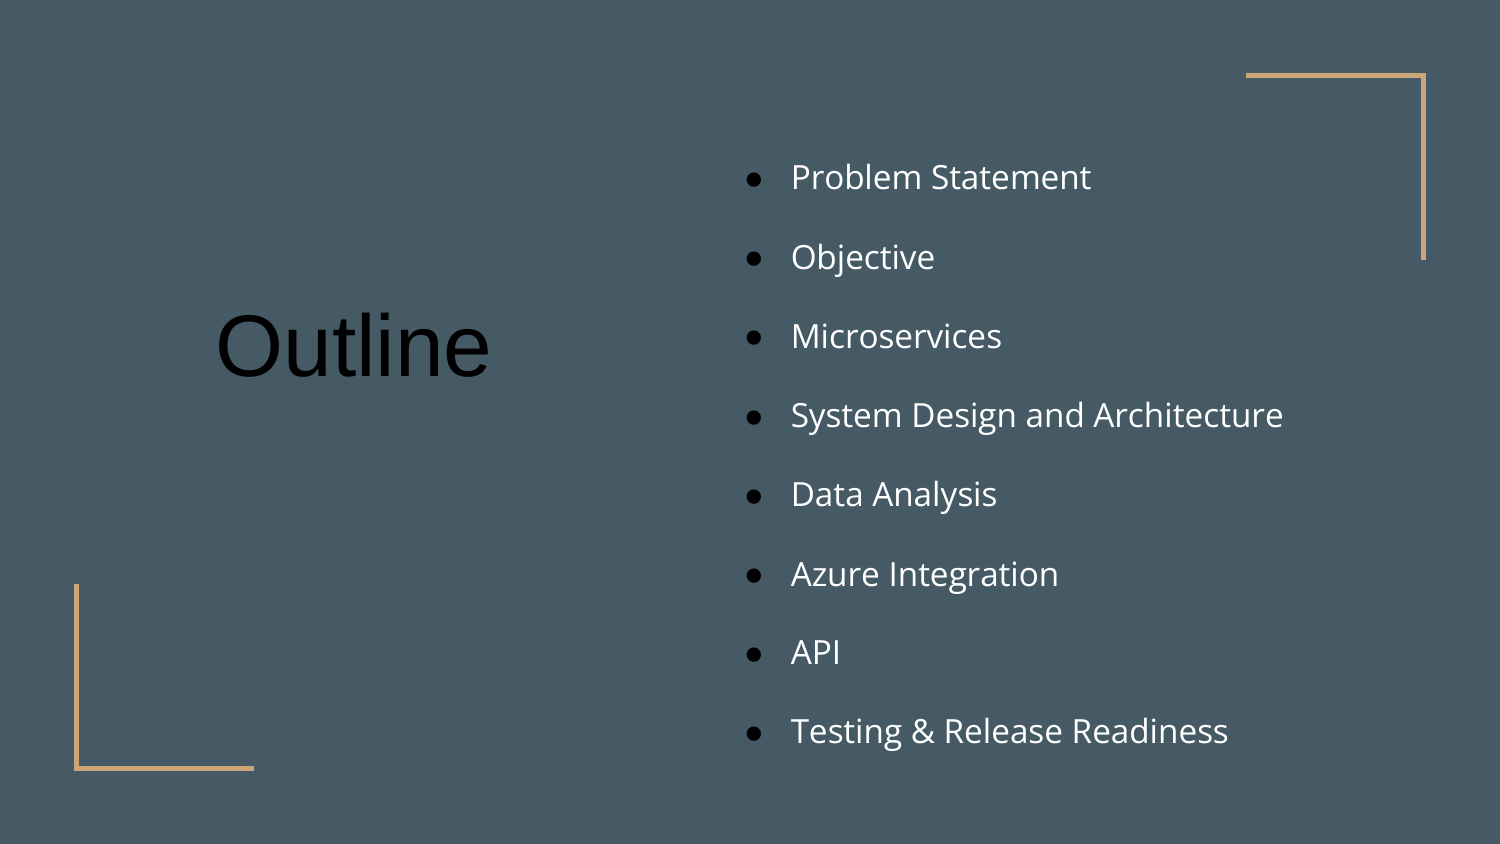

Problem Statement
Objective
Microservices
System Design and Architecture
Data Analysis
Azure Integration
API
Testing & Release Readiness

# Outline